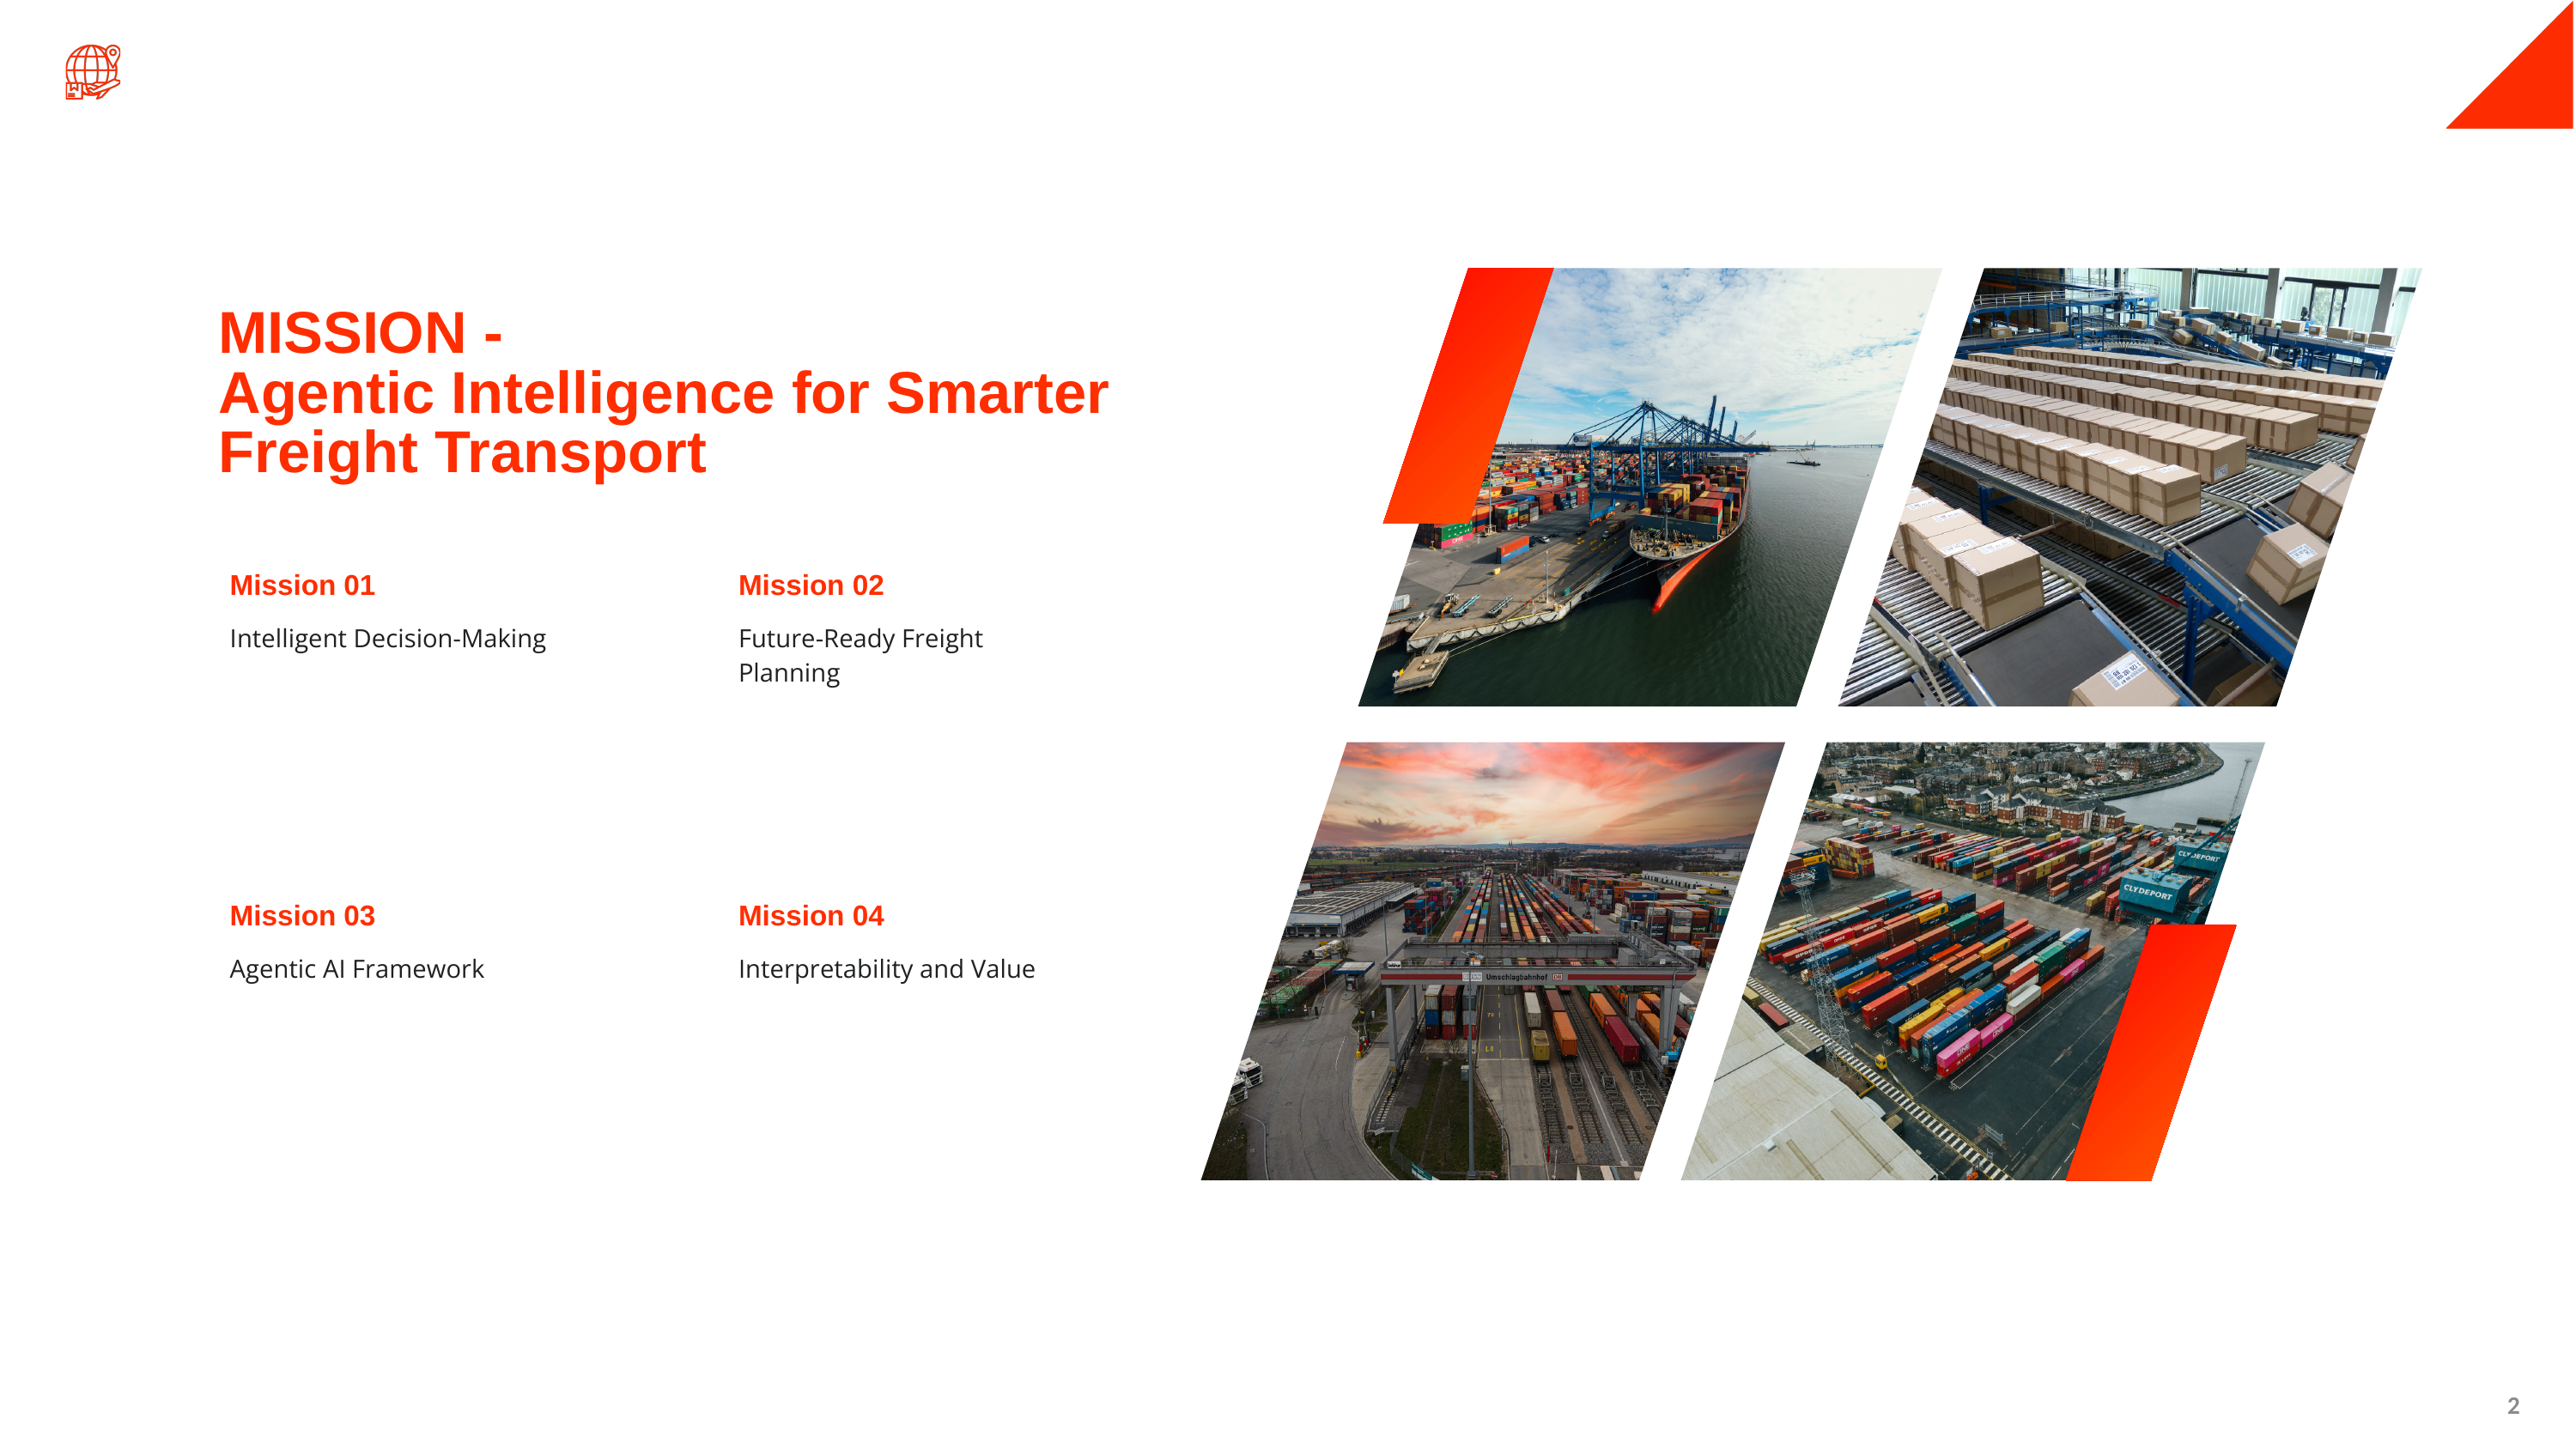

MISSION -
Agentic Intelligence for Smarter Freight Transport
Mission 01
Mission 02
Intelligent Decision-Making
Future-Ready Freight Planning

Mission 03
Mission 04

Agentic AI Framework
Interpretability and Value
2